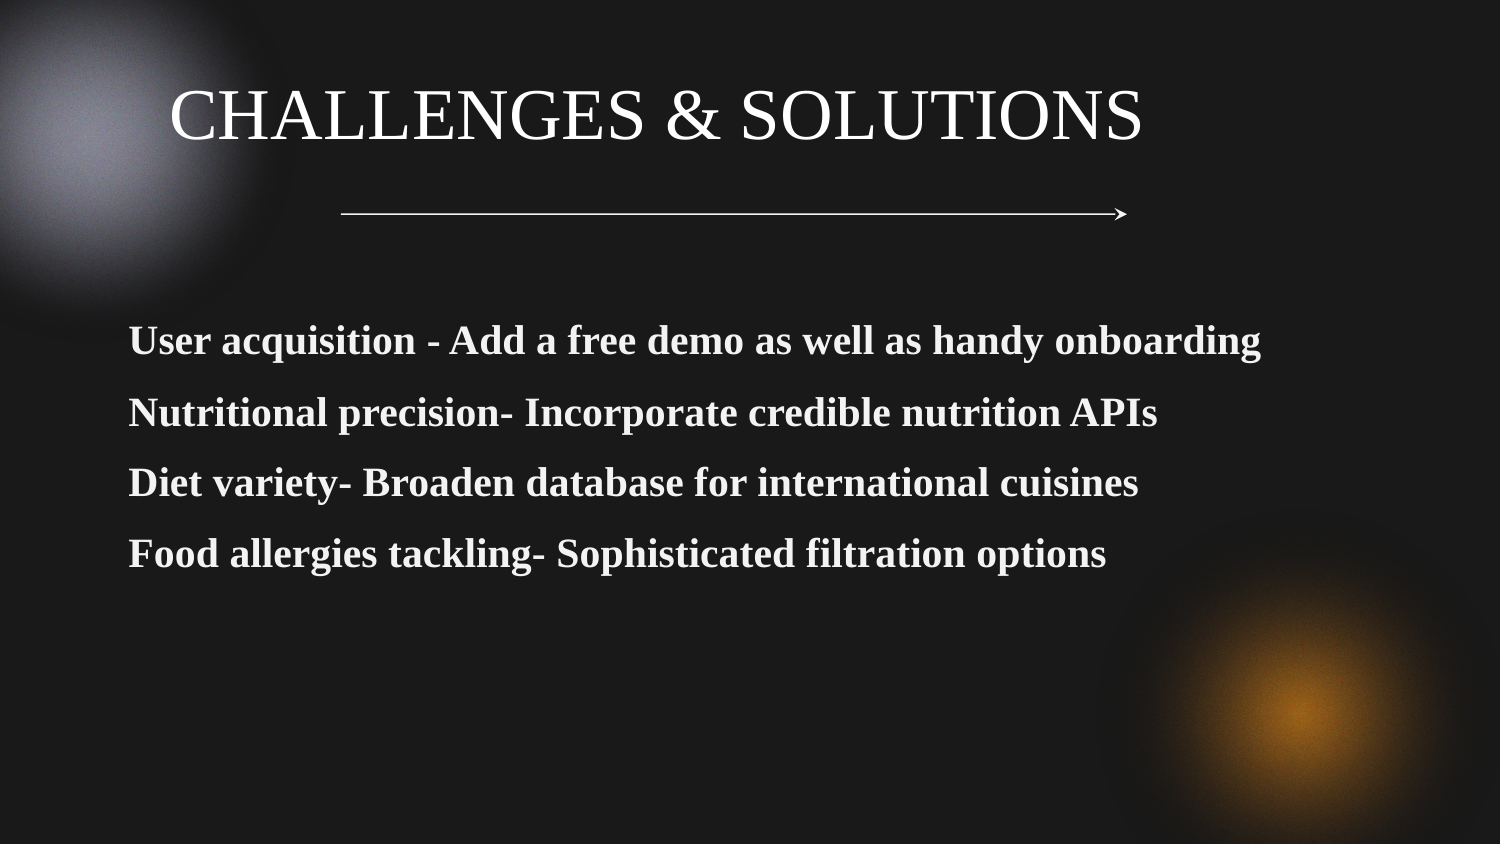

CHALLENGES & SOLUTIONS
# User acquisition - Add a free demo as well as handy onboarding
Nutritional precision- Incorporate credible nutrition APIs
Diet variety- Broaden database for international cuisines
Food allergies tackling- Sophisticated filtration options